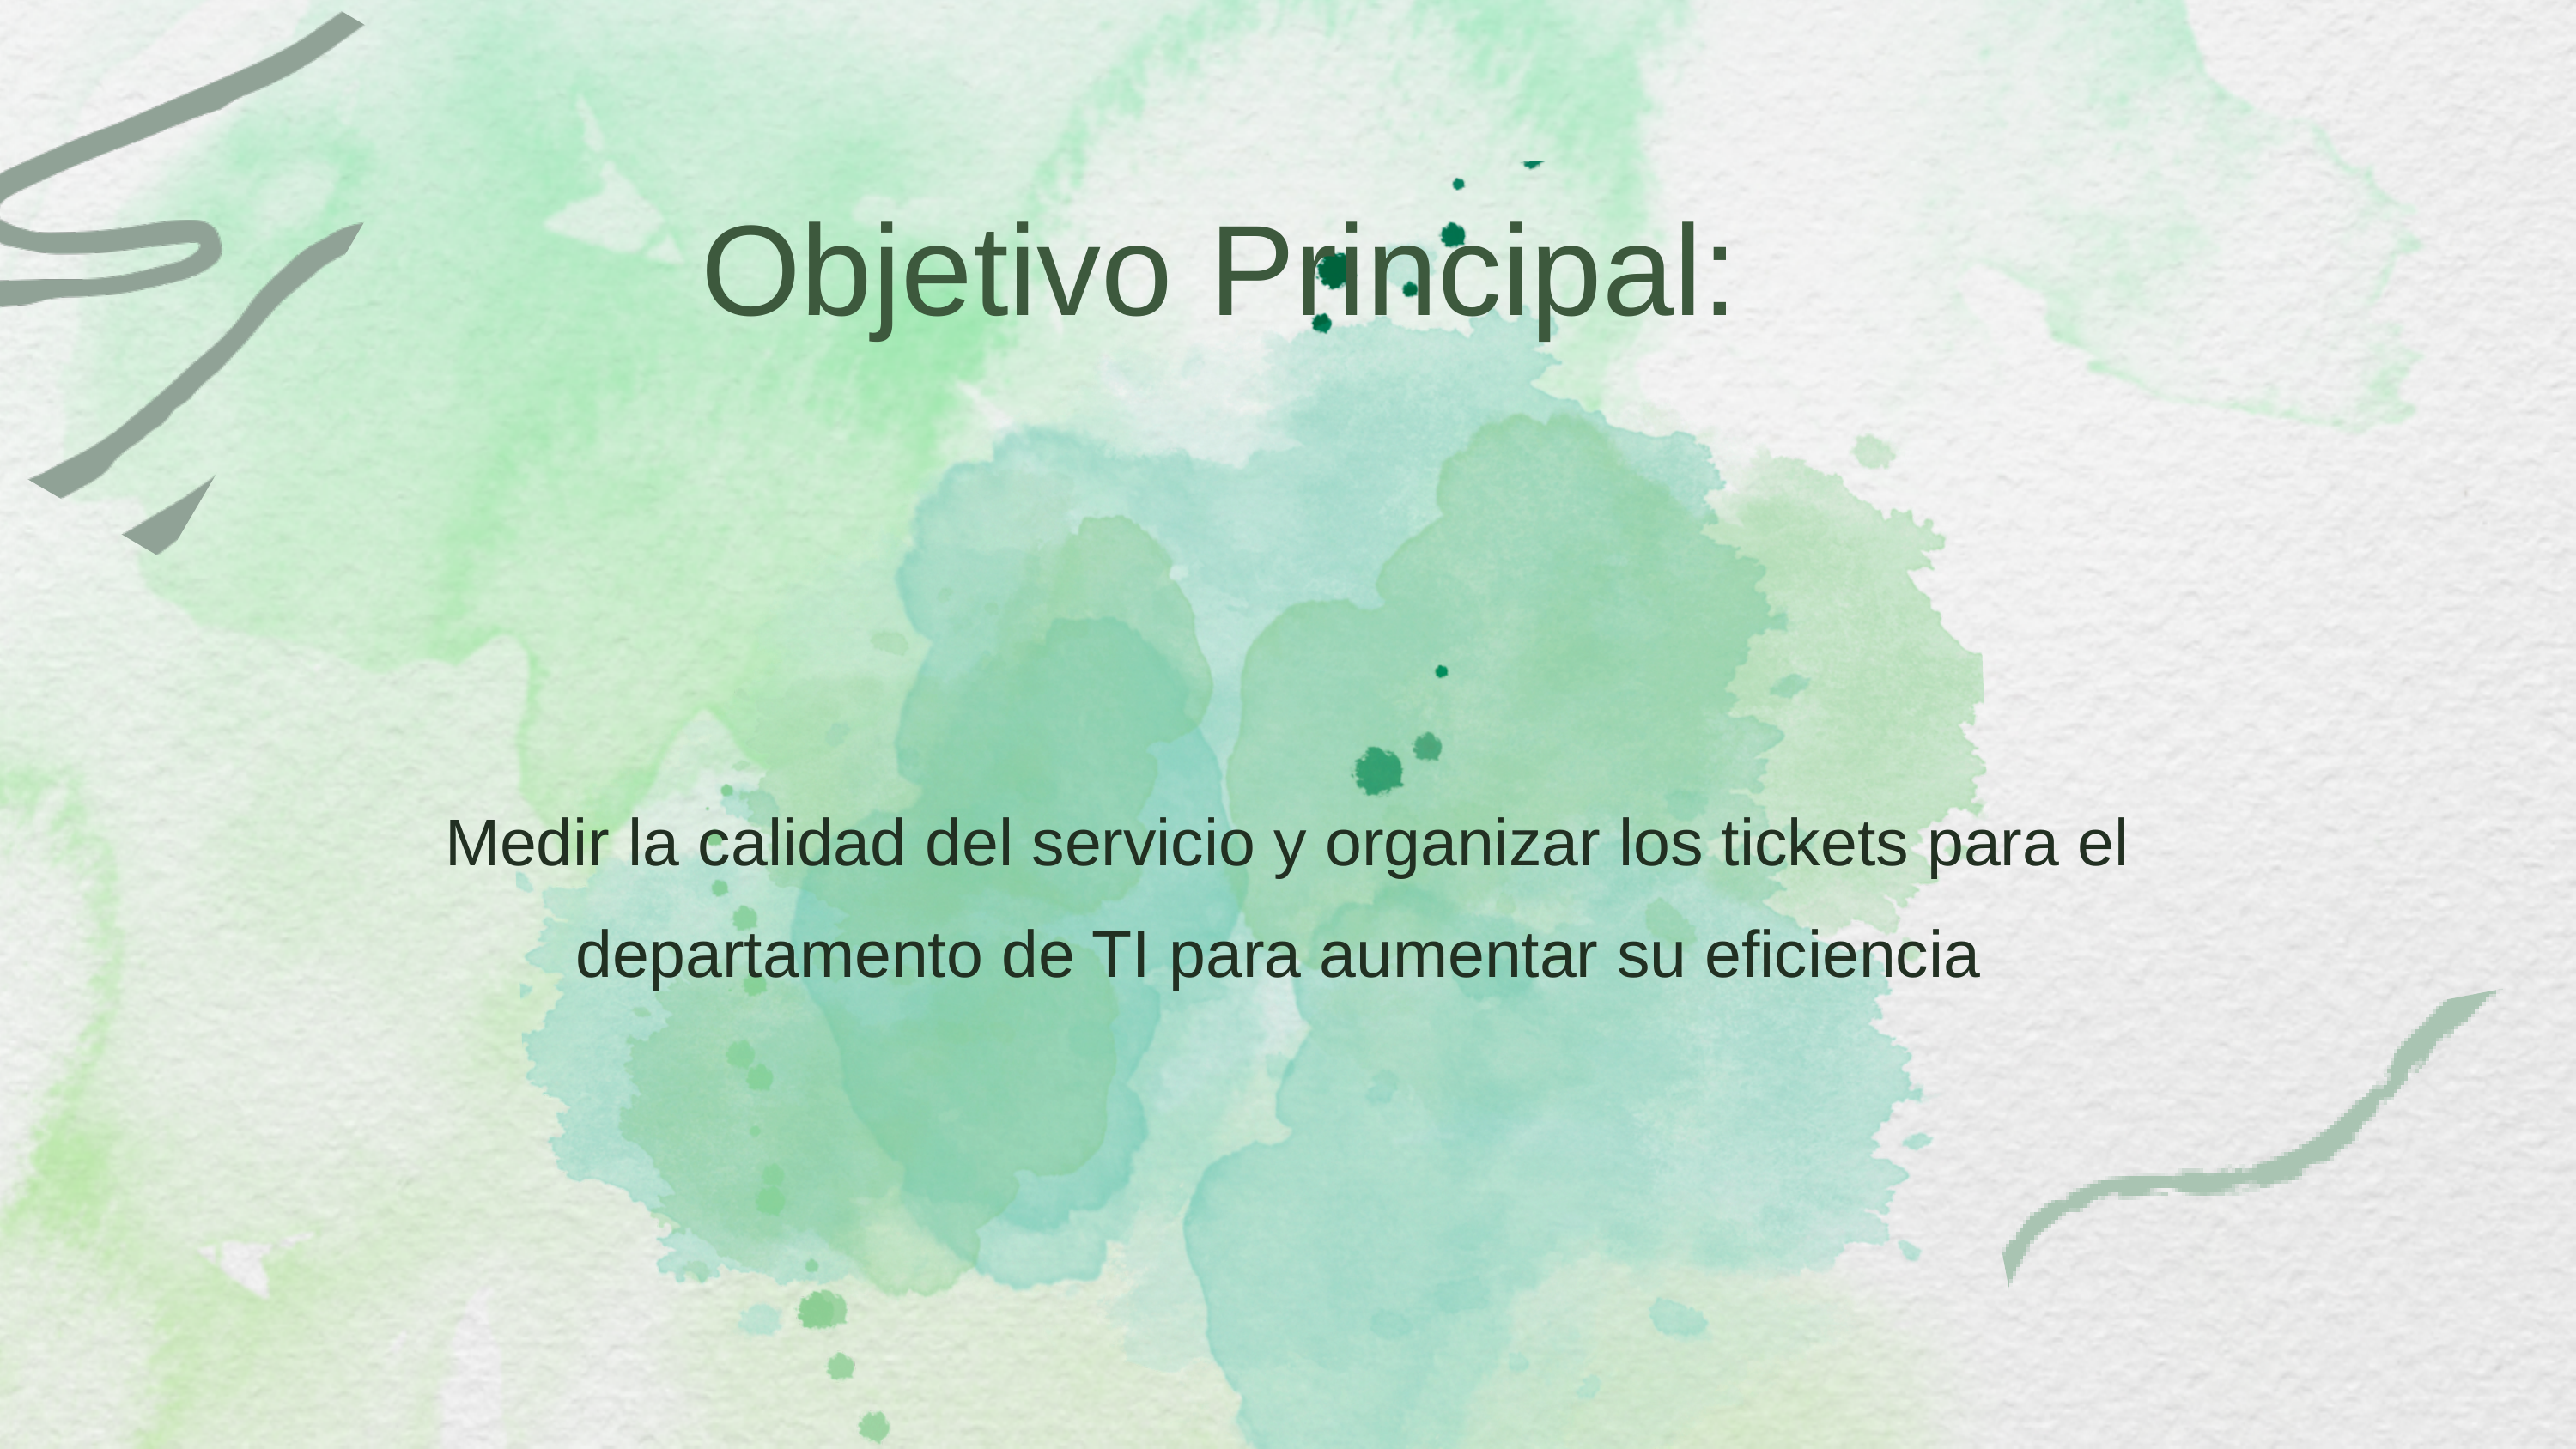

Objetivo Principal:

Medir la calidad del servicio y organizar los tickets para el departamento de TI para aumentar su eficiencia